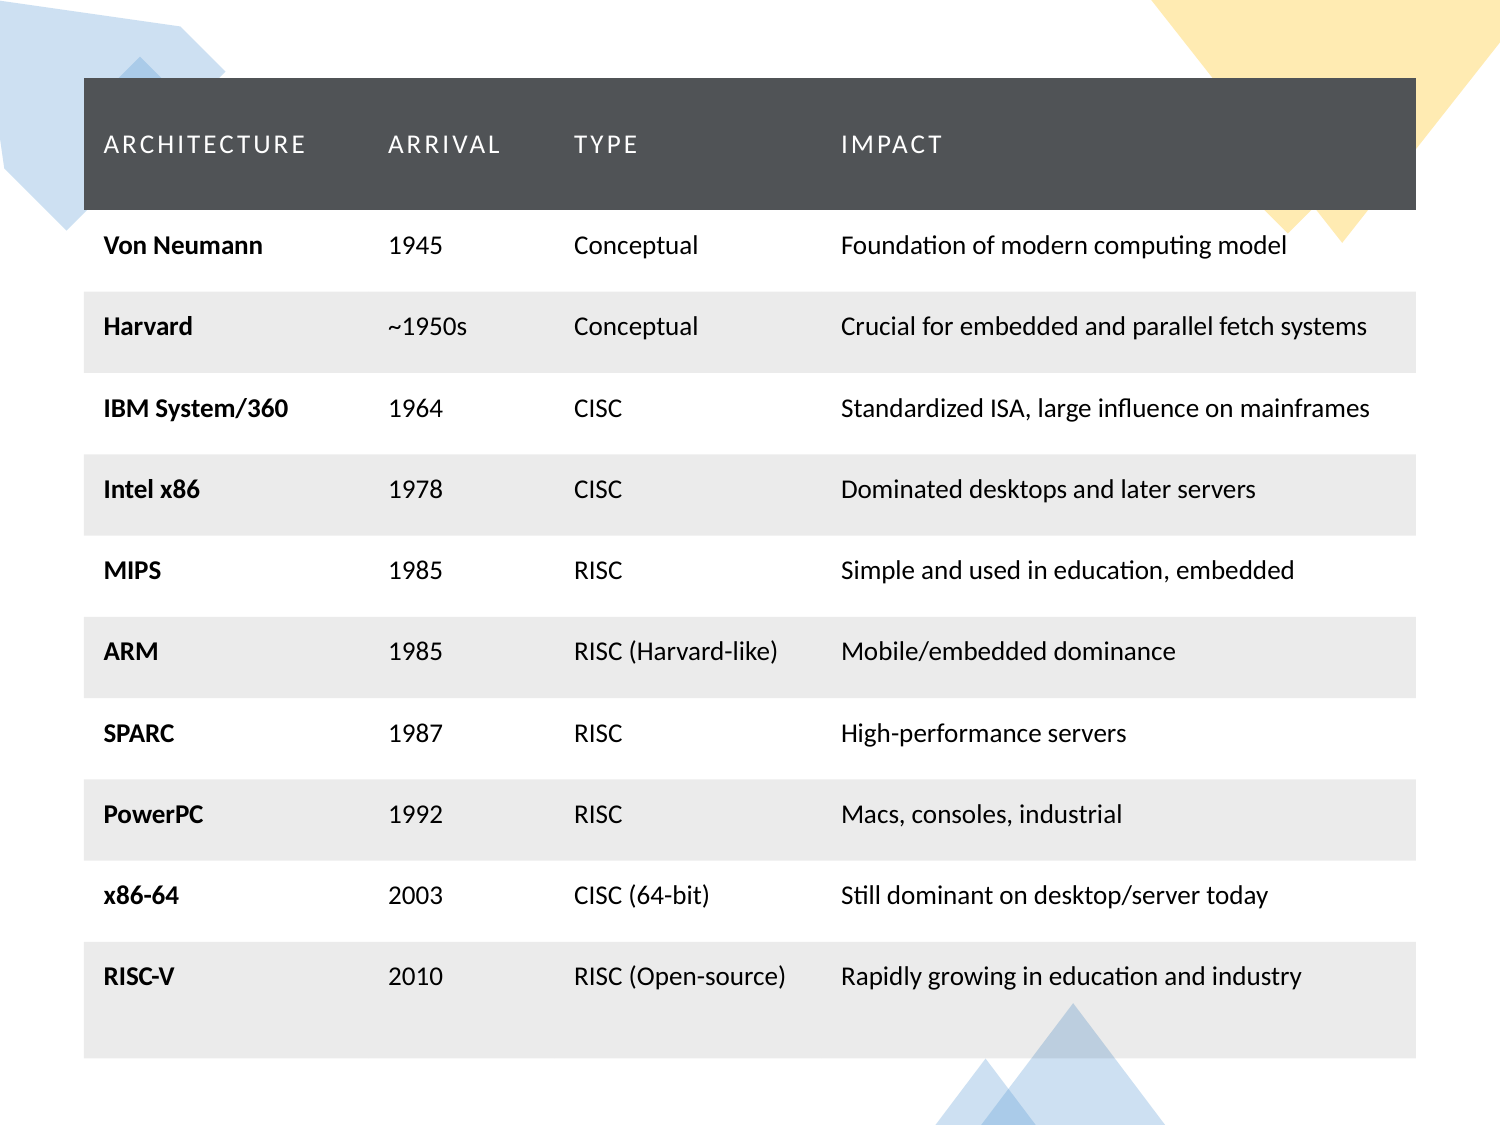

| Architecture | Arrival | Type | Impact |
| --- | --- | --- | --- |
| Von Neumann | 1945 | Conceptual | Foundation of modern computing model |
| Harvard | ~1950s | Conceptual | Crucial for embedded and parallel fetch systems |
| IBM System/360 | 1964 | CISC | Standardized ISA, large influence on mainframes |
| Intel x86 | 1978 | CISC | Dominated desktops and later servers |
| MIPS | 1985 | RISC | Simple and used in education, embedded |
| ARM | 1985 | RISC (Harvard-like) | Mobile/embedded dominance |
| SPARC | 1987 | RISC | High-performance servers |
| PowerPC | 1992 | RISC | Macs, consoles, industrial |
| x86-64 | 2003 | CISC (64-bit) | Still dominant on desktop/server today |
| RISC-V | 2010 | RISC (Open-source) | Rapidly growing in education and industry |